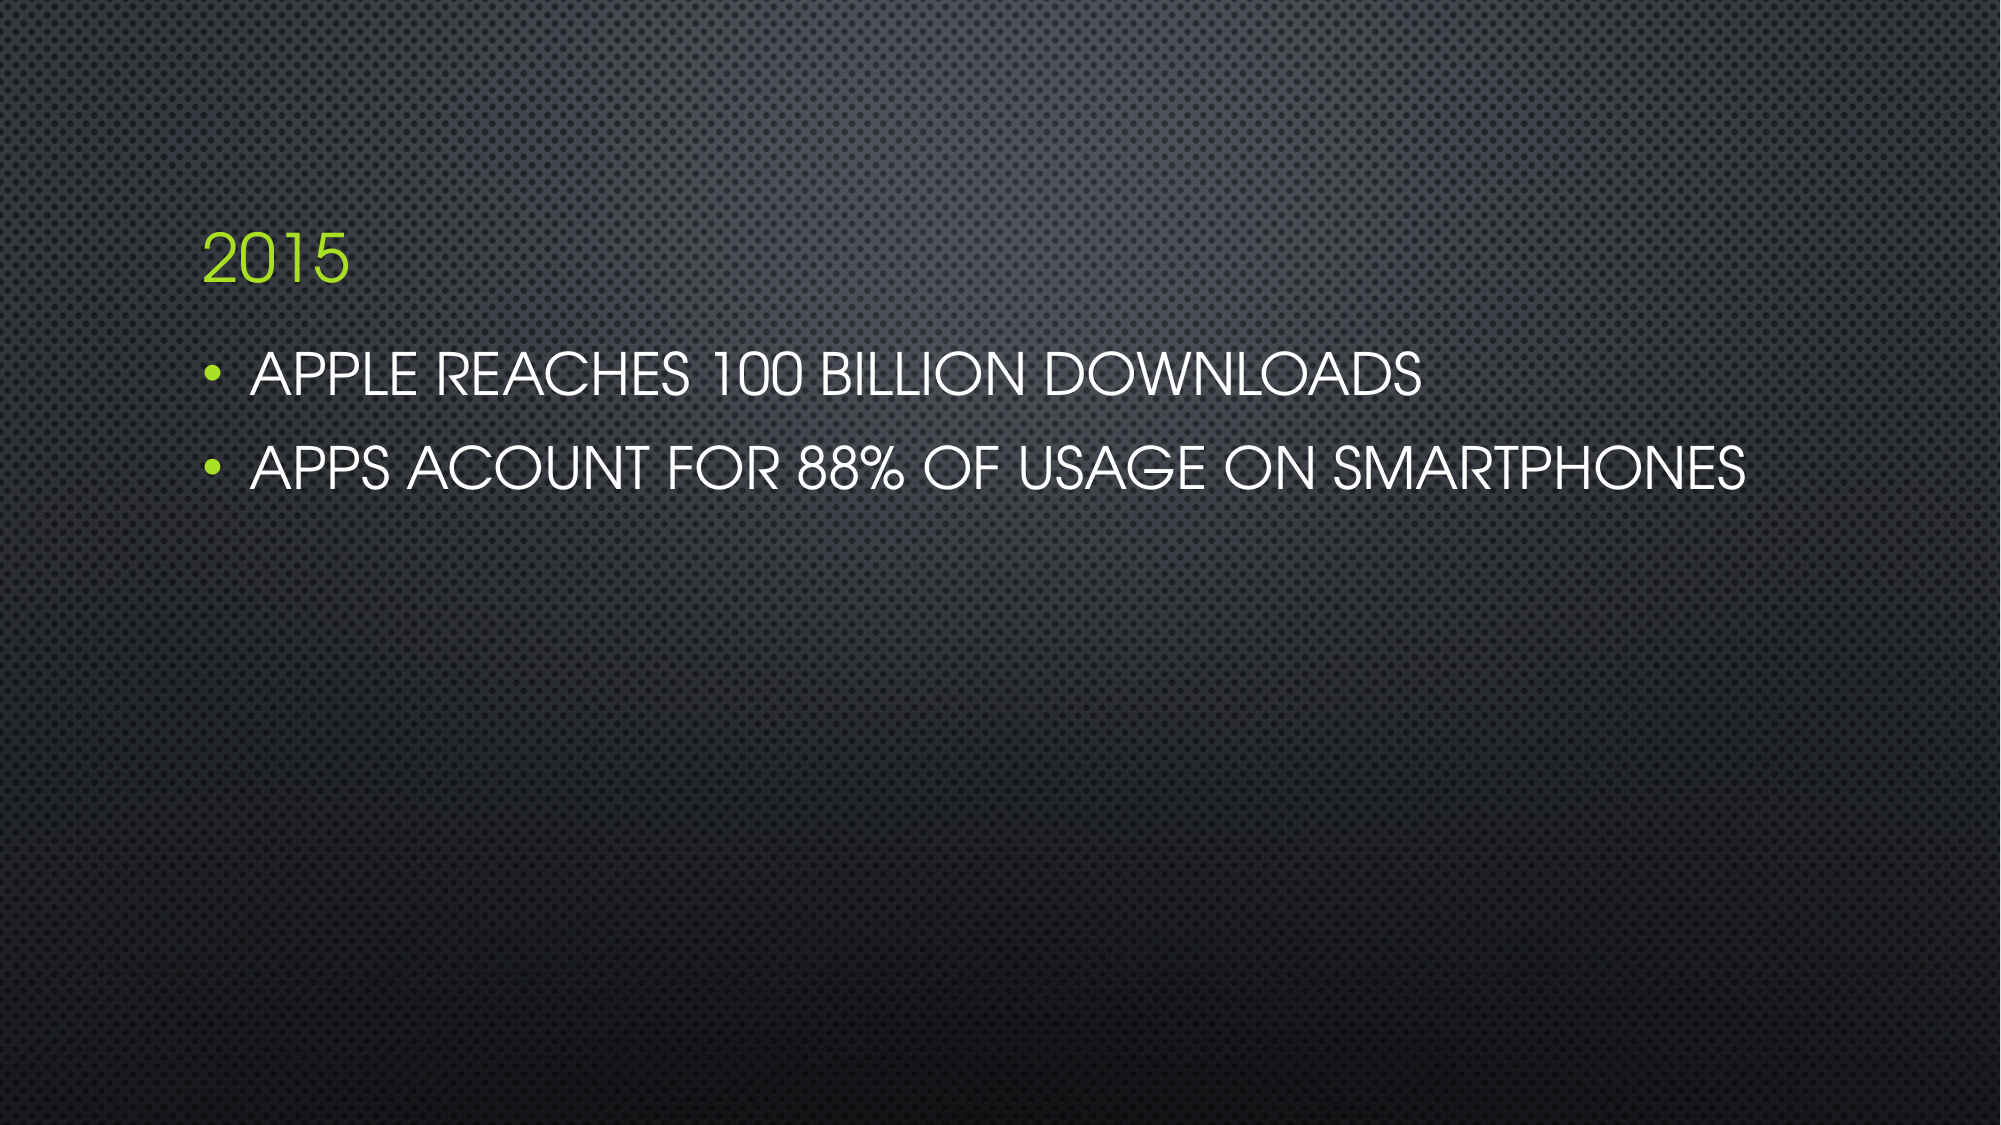

APPLE REACHES 100 BILLION DOWNLOADS
APPS ACOUNT FOR 88% OF USAGE ON SMARTPHONES
# 2015